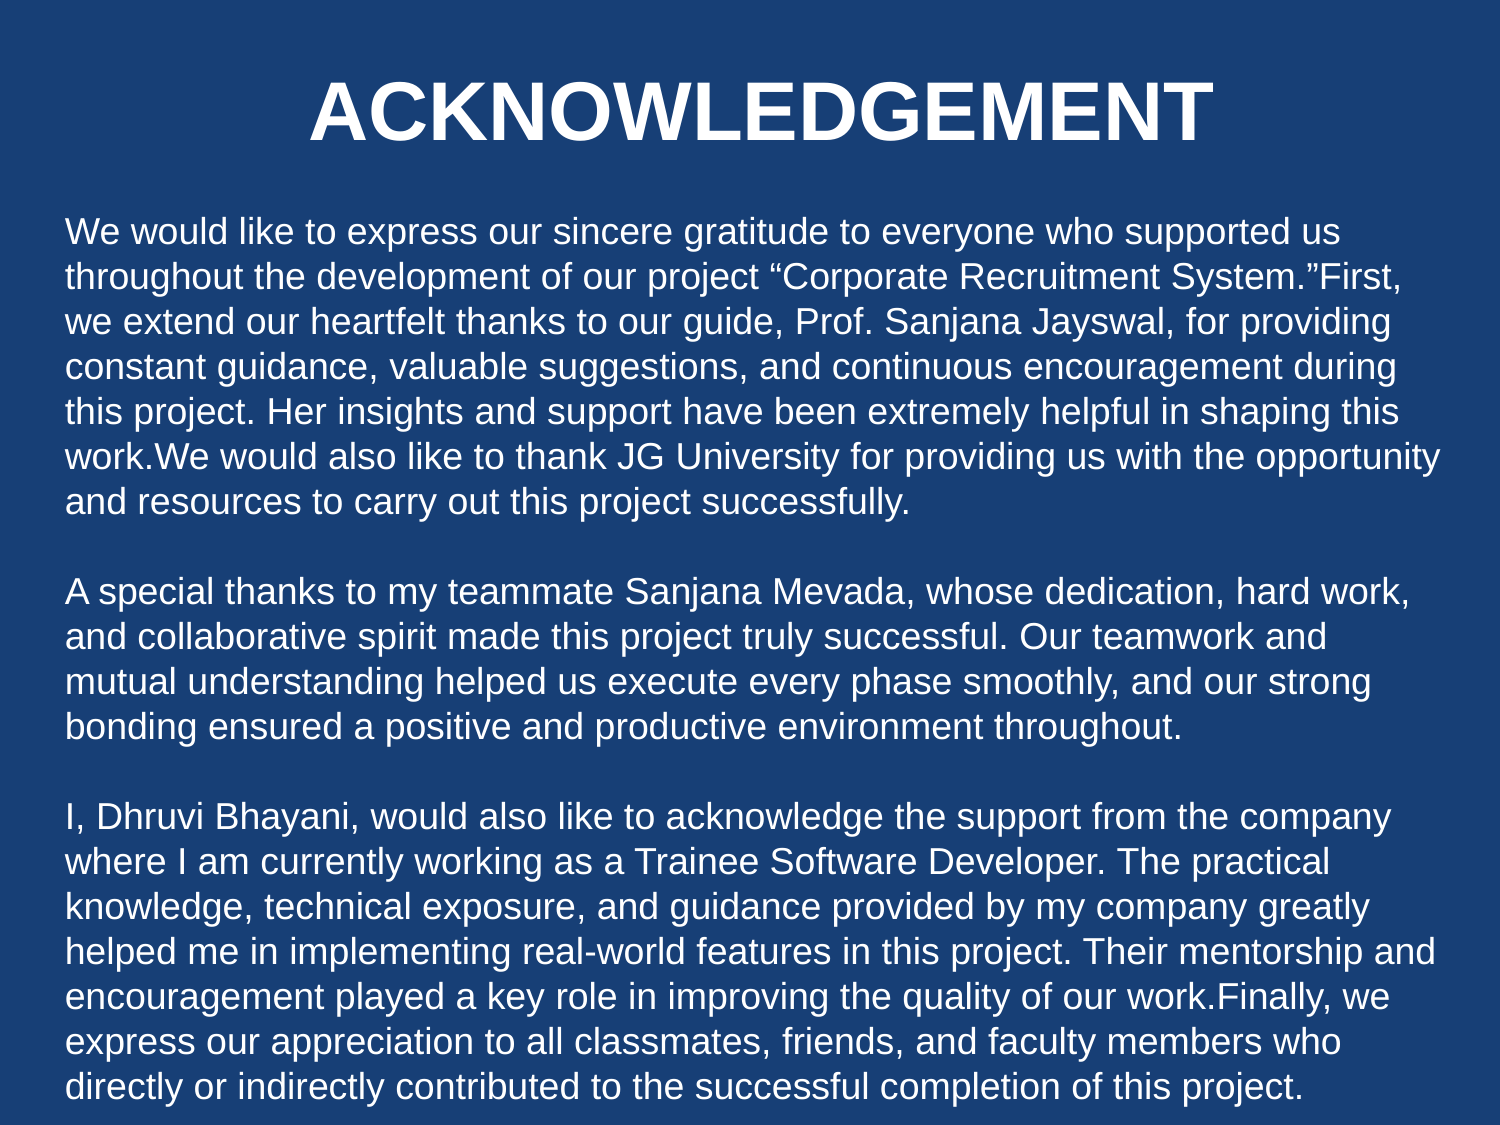

ACKNOWLEDGEMENT

We would like to express our sincere gratitude to everyone who supported us throughout the development of our project “Corporate Recruitment System.”First, we extend our heartfelt thanks to our guide, Prof. Sanjana Jayswal, for providing constant guidance, valuable suggestions, and continuous encouragement during this project. Her insights and support have been extremely helpful in shaping this work.We would also like to thank JG University for providing us with the opportunity and resources to carry out this project successfully.

A special thanks to my teammate Sanjana Mevada, whose dedication, hard work, and collaborative spirit made this project truly successful. Our teamwork and mutual understanding helped us execute every phase smoothly, and our strong bonding ensured a positive and productive environment throughout.

I, Dhruvi Bhayani, would also like to acknowledge the support from the company where I am currently working as a Trainee Software Developer. The practical knowledge, technical exposure, and guidance provided by my company greatly helped me in implementing real-world features in this project. Their mentorship and encouragement played a key role in improving the quality of our work.Finally, we express our appreciation to all classmates, friends, and faculty members who directly or indirectly contributed to the successful completion of this project.